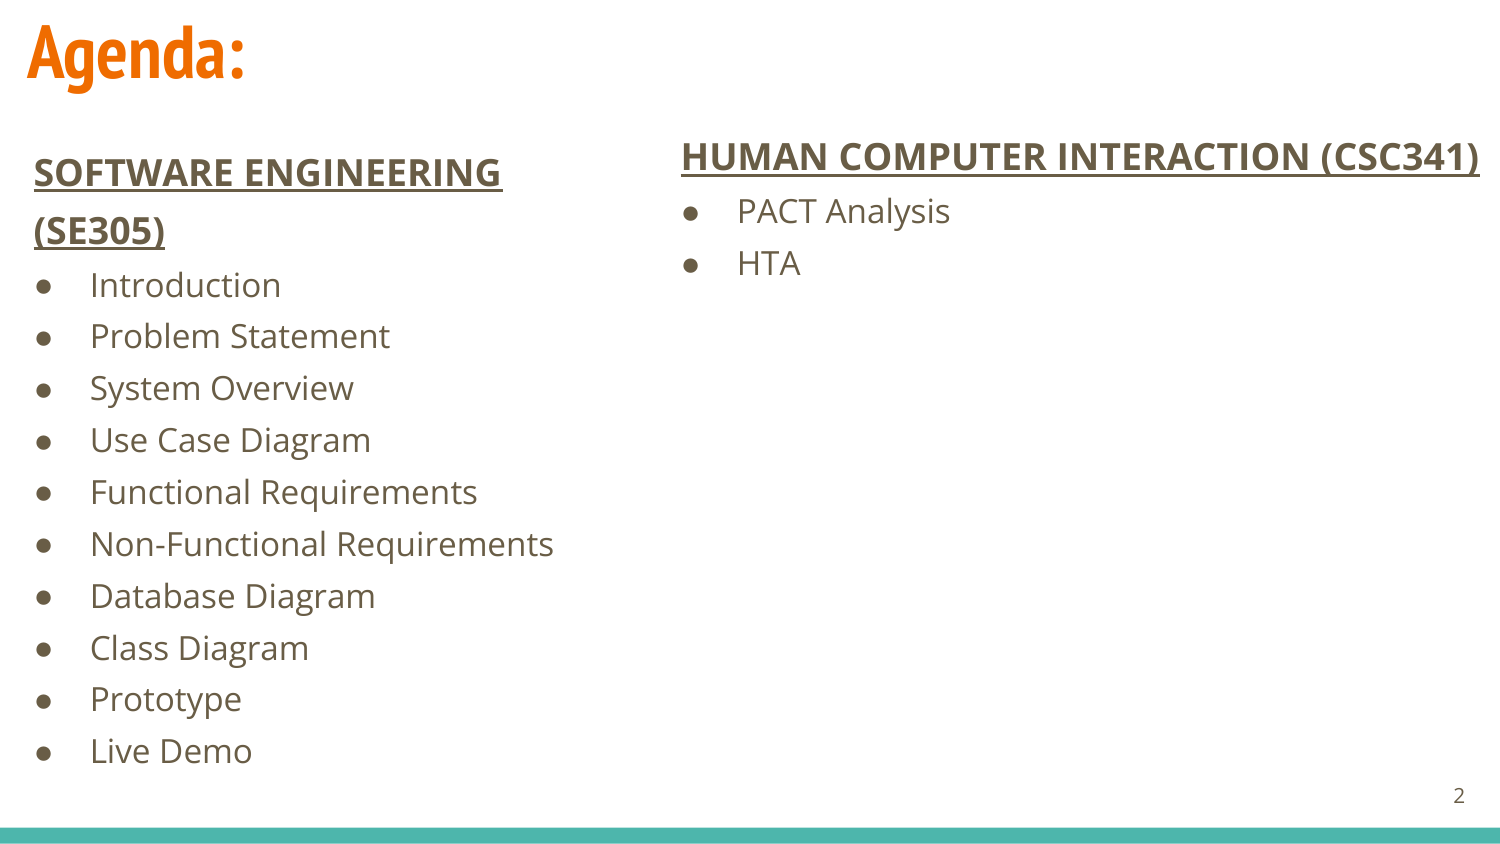

Agenda:
HUMAN COMPUTER INTERACTION (CSC341)
PACT Analysis
HTA
SOFTWARE ENGINEERING (SE305)
Introduction
Problem Statement
System Overview
Use Case Diagram
Functional Requirements
Non-Functional Requirements
Database Diagram
Class Diagram
Prototype
Live Demo
2